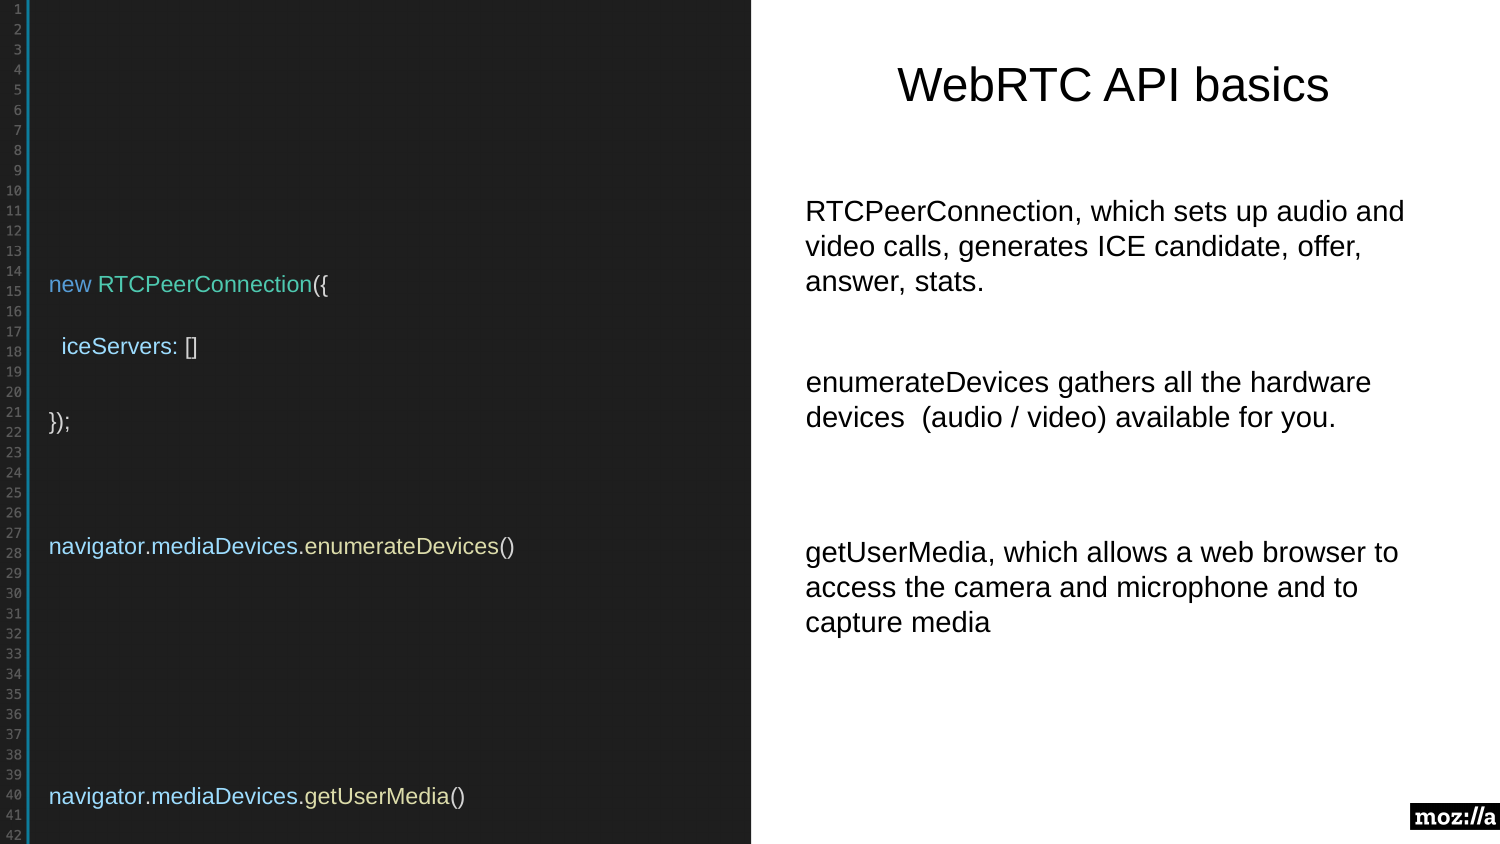

new RTCPeerConnection({
  iceServers: []
});

navigator.mediaDevices.enumerateDevices()

navigator.mediaDevices.getUserMedia()
WebRTC API basics
RTCPeerConnection, which sets up audio and video calls, generates ICE candidate, offer, answer, stats.
enumerateDevices gathers all the hardware devices  (audio / video) available for you.
getUserMedia, which allows a web browser to access the camera and microphone and to capture media